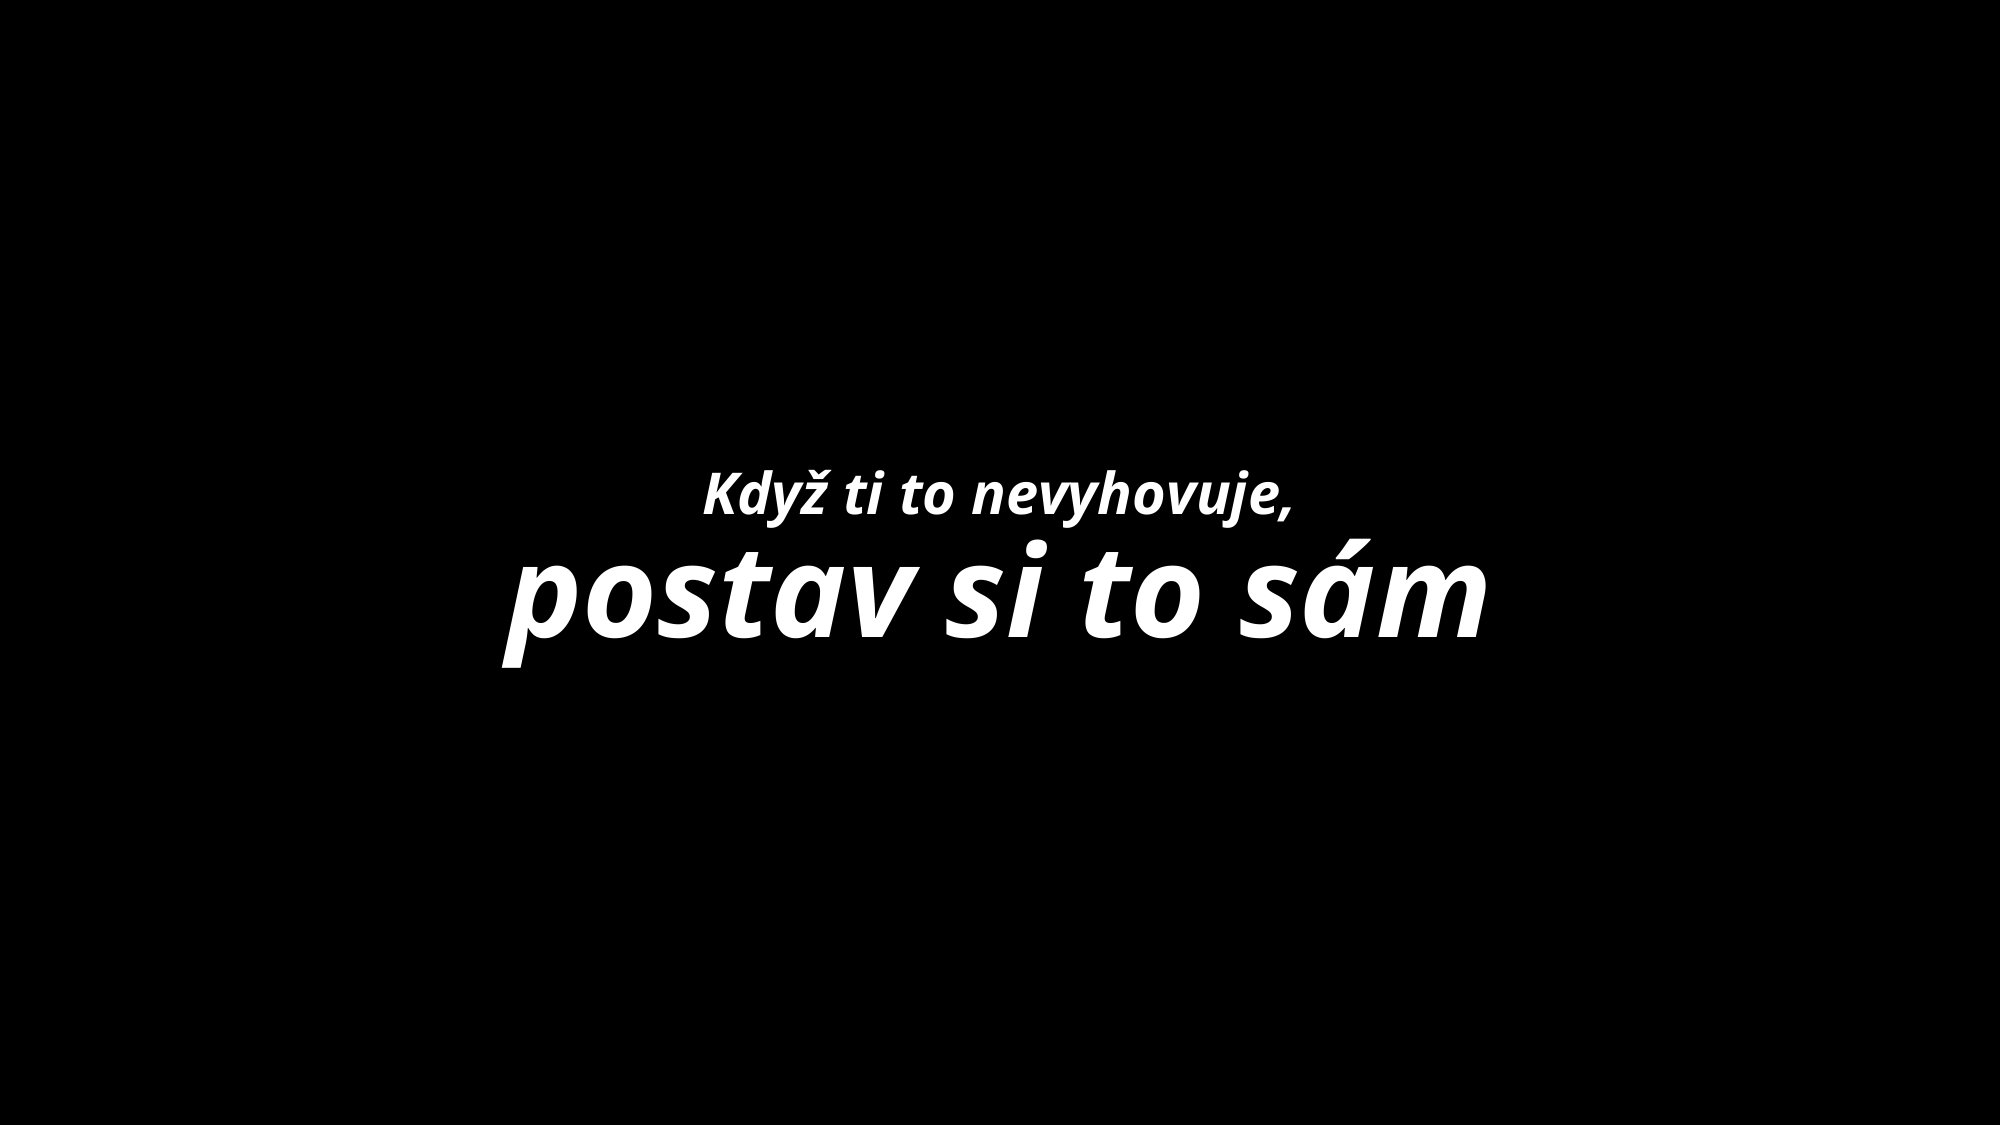

# Když ti to nevyhovuje, postav si to sám